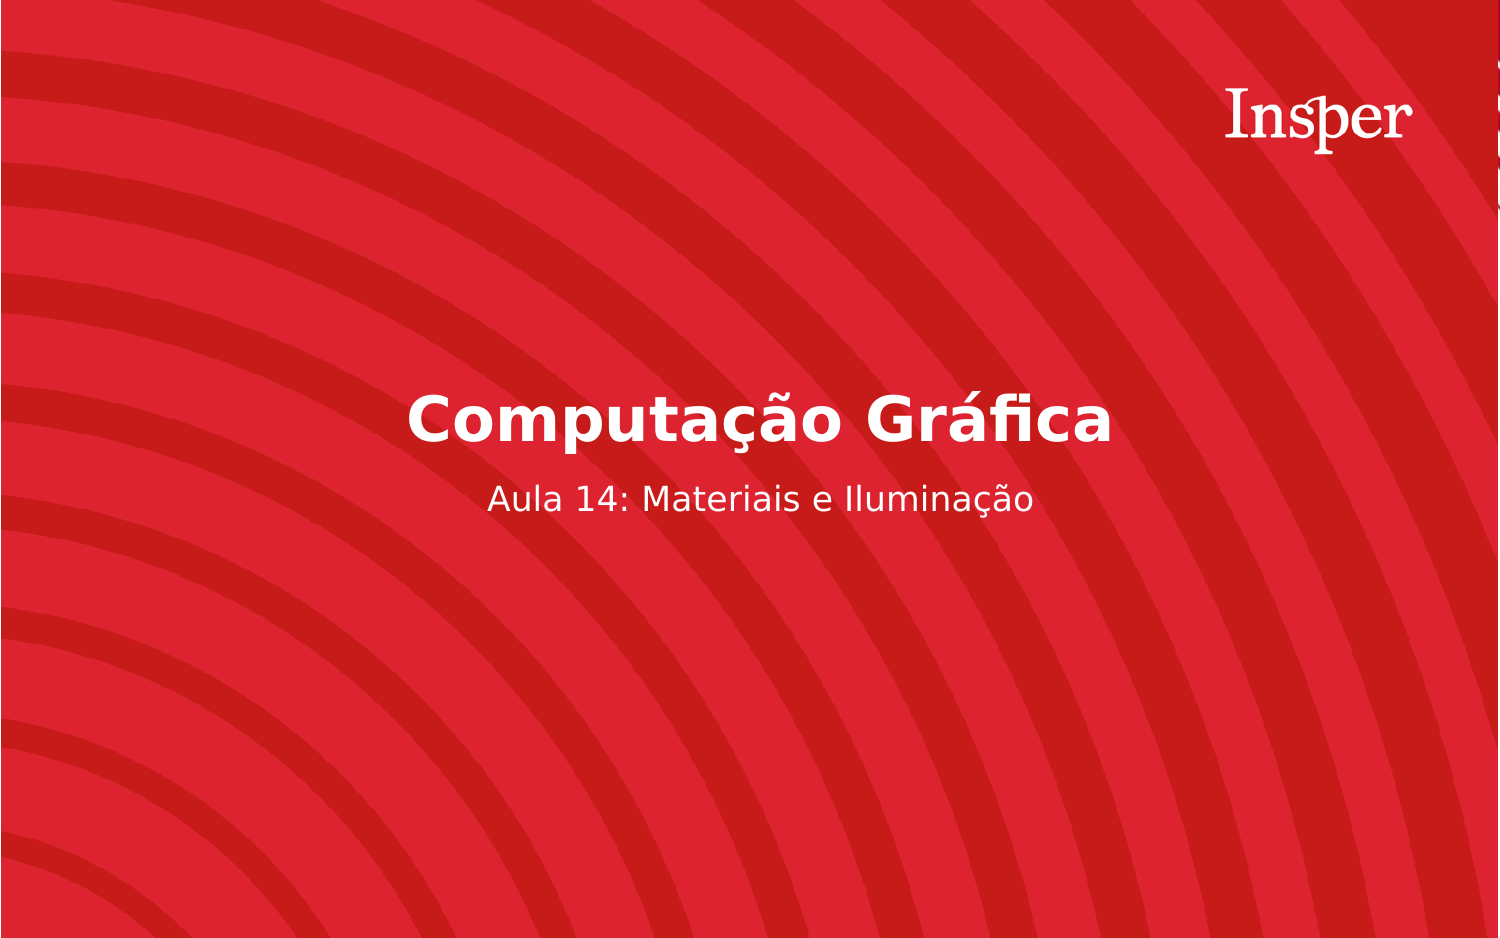

Computação Gráfica
Aula 14: Materiais e Iluminação